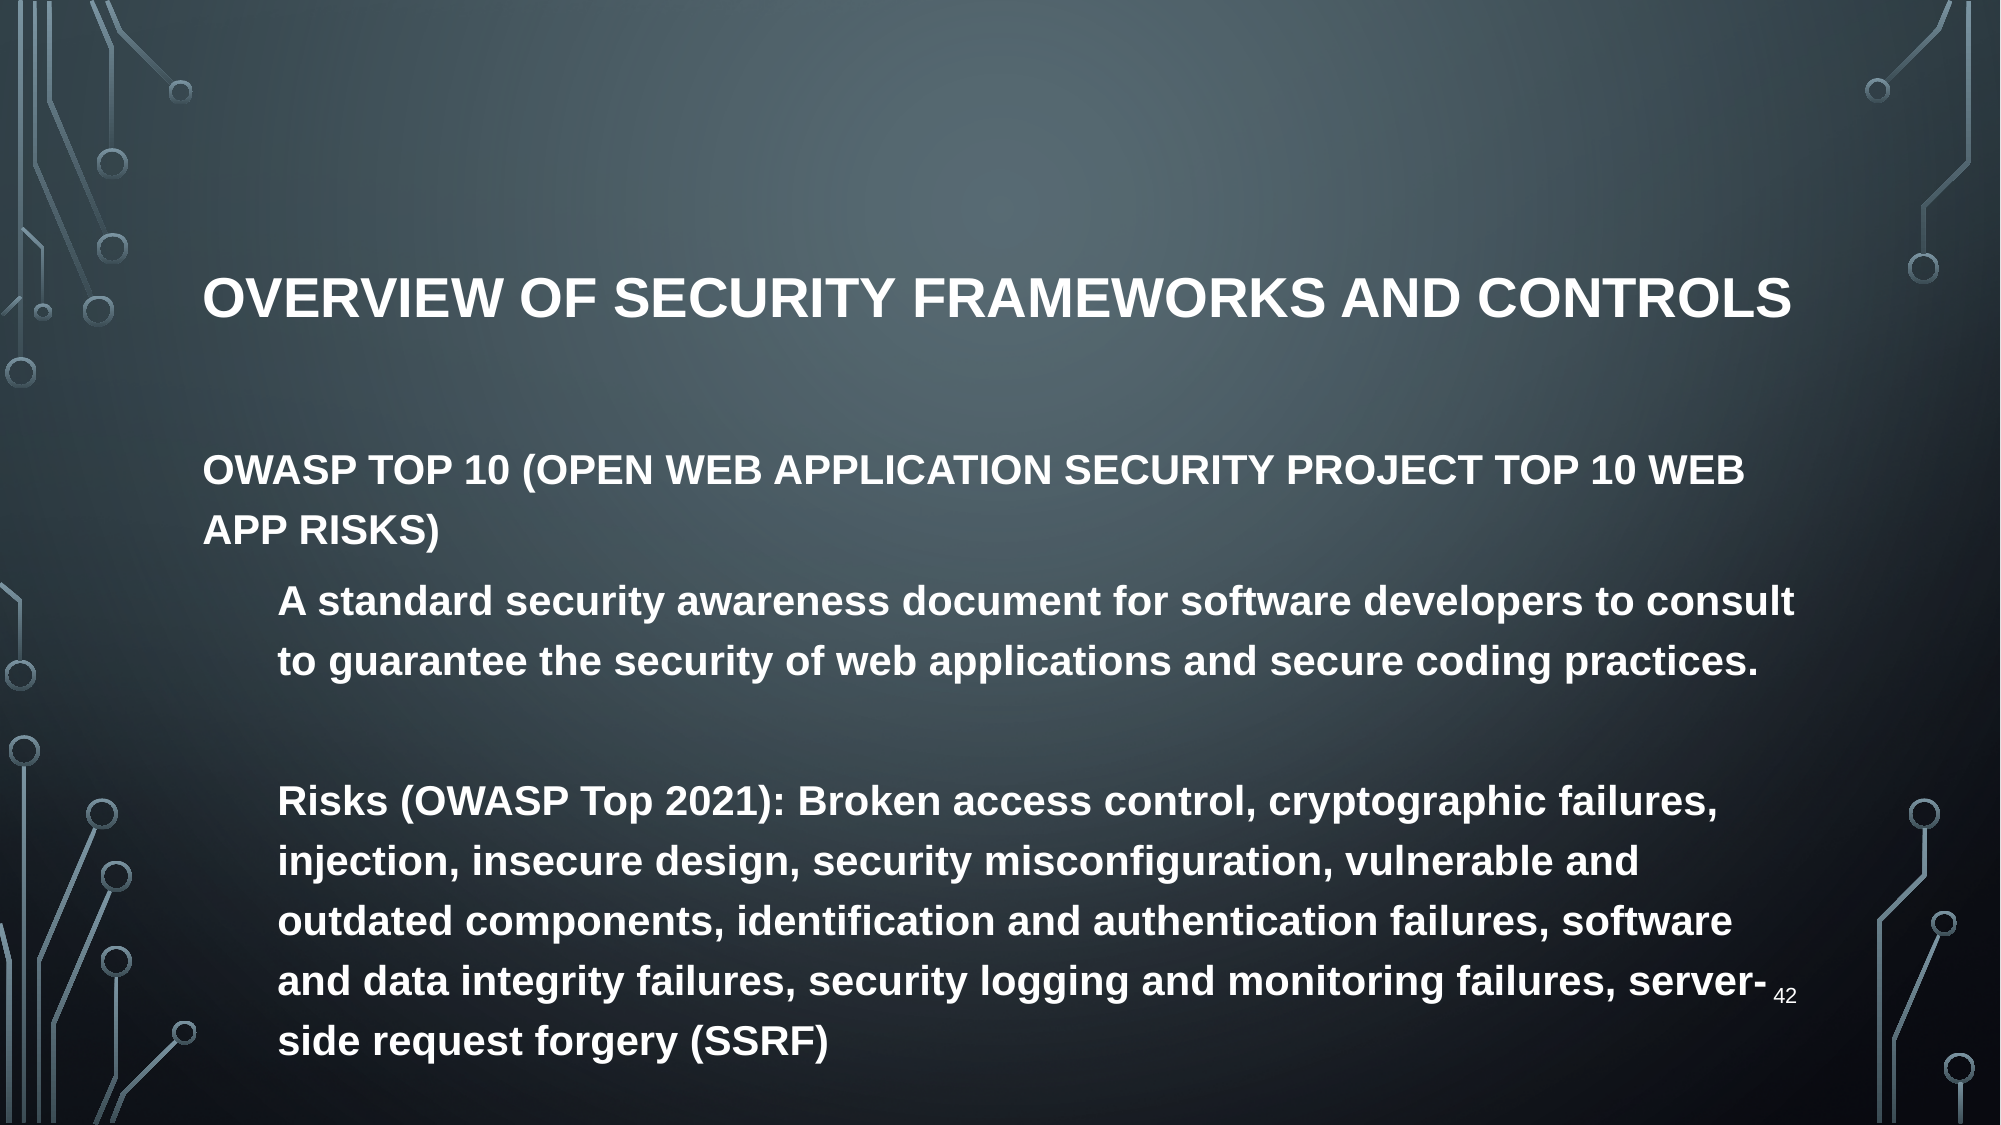

# Overview of Security Frameworks and Controls
OWASP Top 10 (Open web application security project top 10 web app risks)
A standard security awareness document for software developers to consult to guarantee the security of web applications and secure coding practices.

Risks (OWASP Top 2021): Broken access control, cryptographic failures, injection, insecure design, security misconfiguration, vulnerable and outdated components, identification and authentication failures, software and data integrity failures, security logging and monitoring failures, server-side request forgery (SSRF)

42